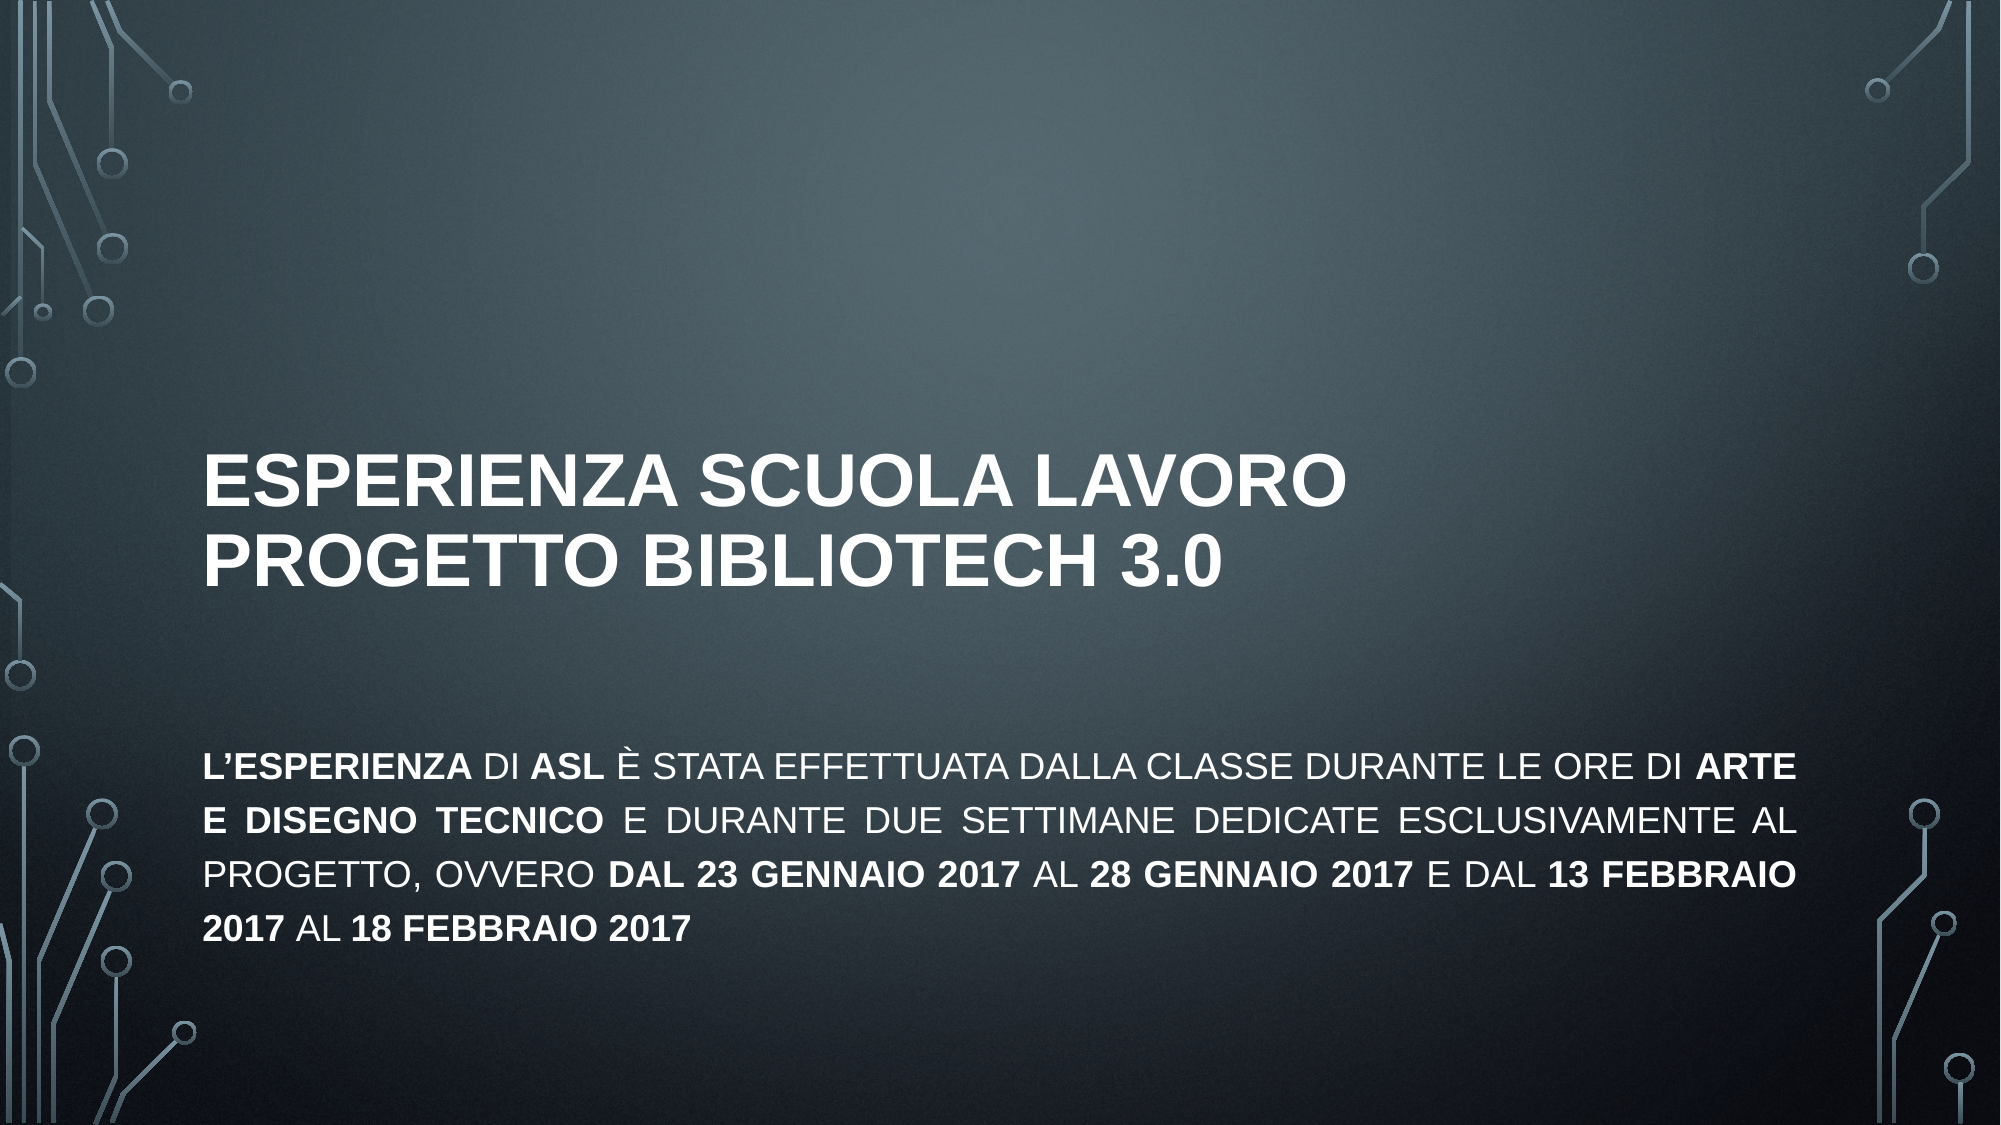

# Esperienza scuola lavoro PROGETTO BIBLIOTECH 3.0
L’esperienza di ASL è stata effettuata dalla classe durante le ore di arte e disegno tecnico e durante due settimane dedicate esclusivamente al progetto, ovvero dal 23 gennaio 2017 al 28 gennaio 2017 e dal 13 febbraio 2017 al 18 febbraio 2017